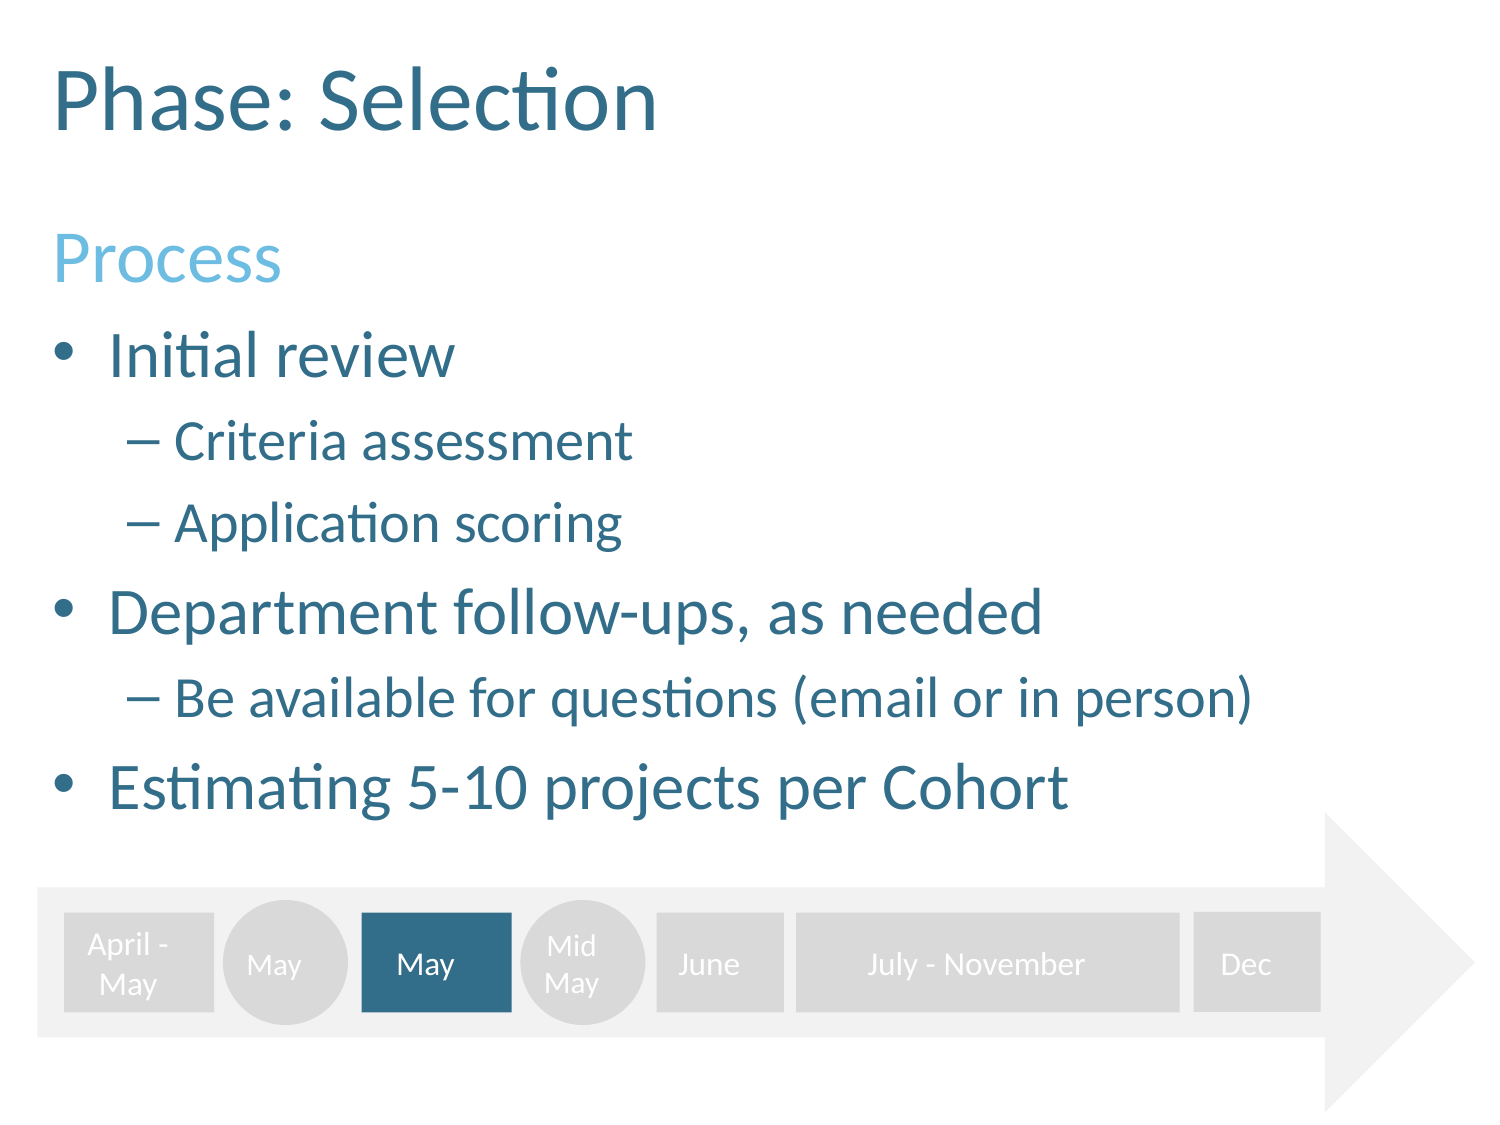

# Phase: Selection
Process
Initial review
Criteria assessment
Application scoring
Department follow-ups, as needed
Be available for questions (email or in person)
Estimating 5-10 projects per Cohort

May

MidMay

Dec

April - May

May

June

July - November